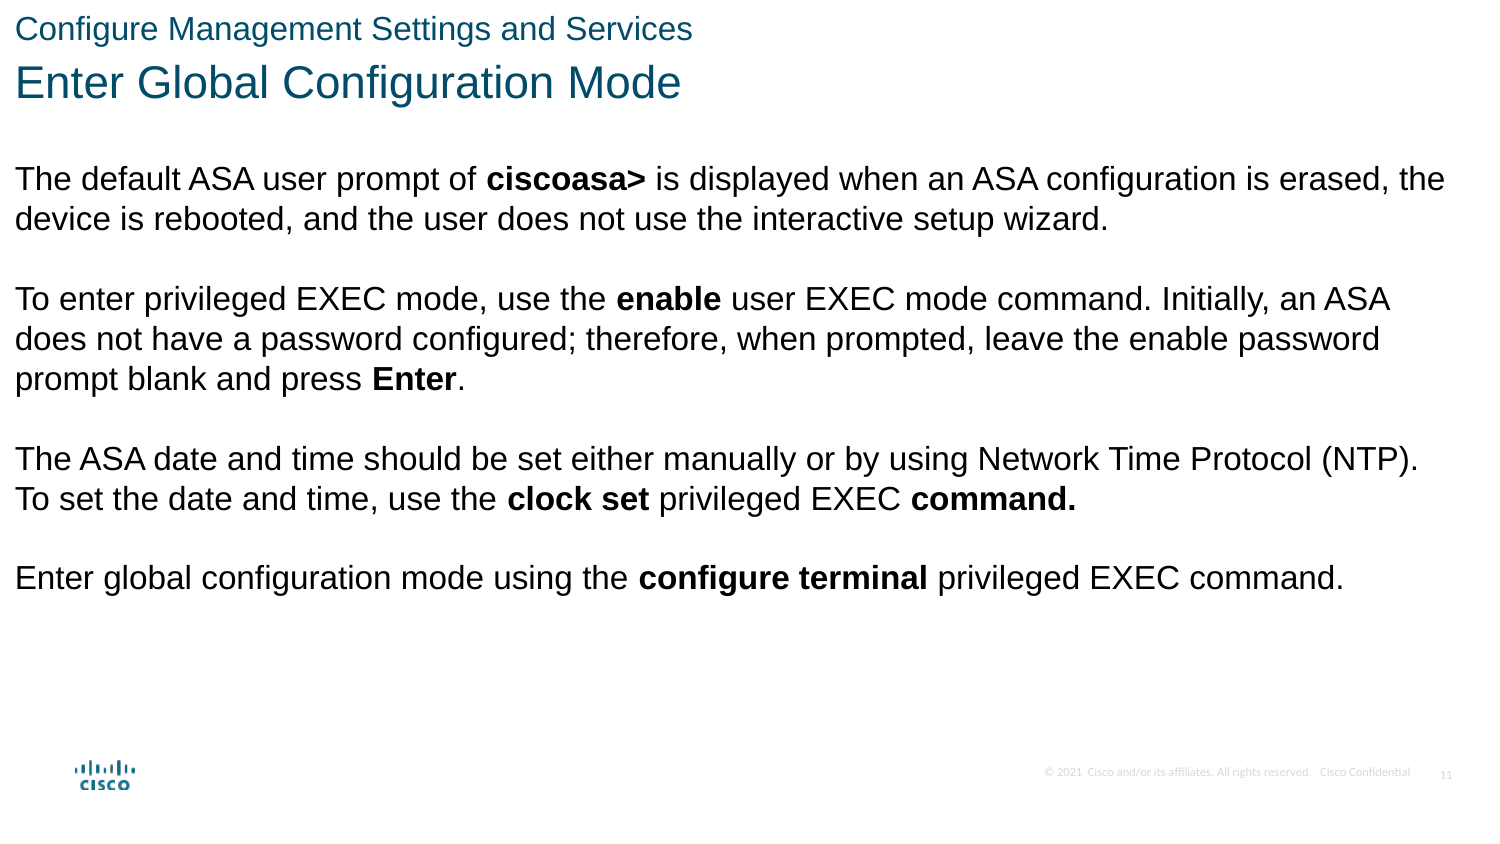

# Configure Management Settings and Services
Enter Global Configuration Mode
The default ASA user prompt of ciscoasa> is displayed when an ASA configuration is erased, the device is rebooted, and the user does not use the interactive setup wizard.

To enter privileged EXEC mode, use the enable user EXEC mode command. Initially, an ASA does not have a password configured; therefore, when prompted, leave the enable password prompt blank and press Enter.

The ASA date and time should be set either manually or by using Network Time Protocol (NTP). To set the date and time, use the clock set privileged EXEC command.

Enter global configuration mode using the configure terminal privileged EXEC command.
11